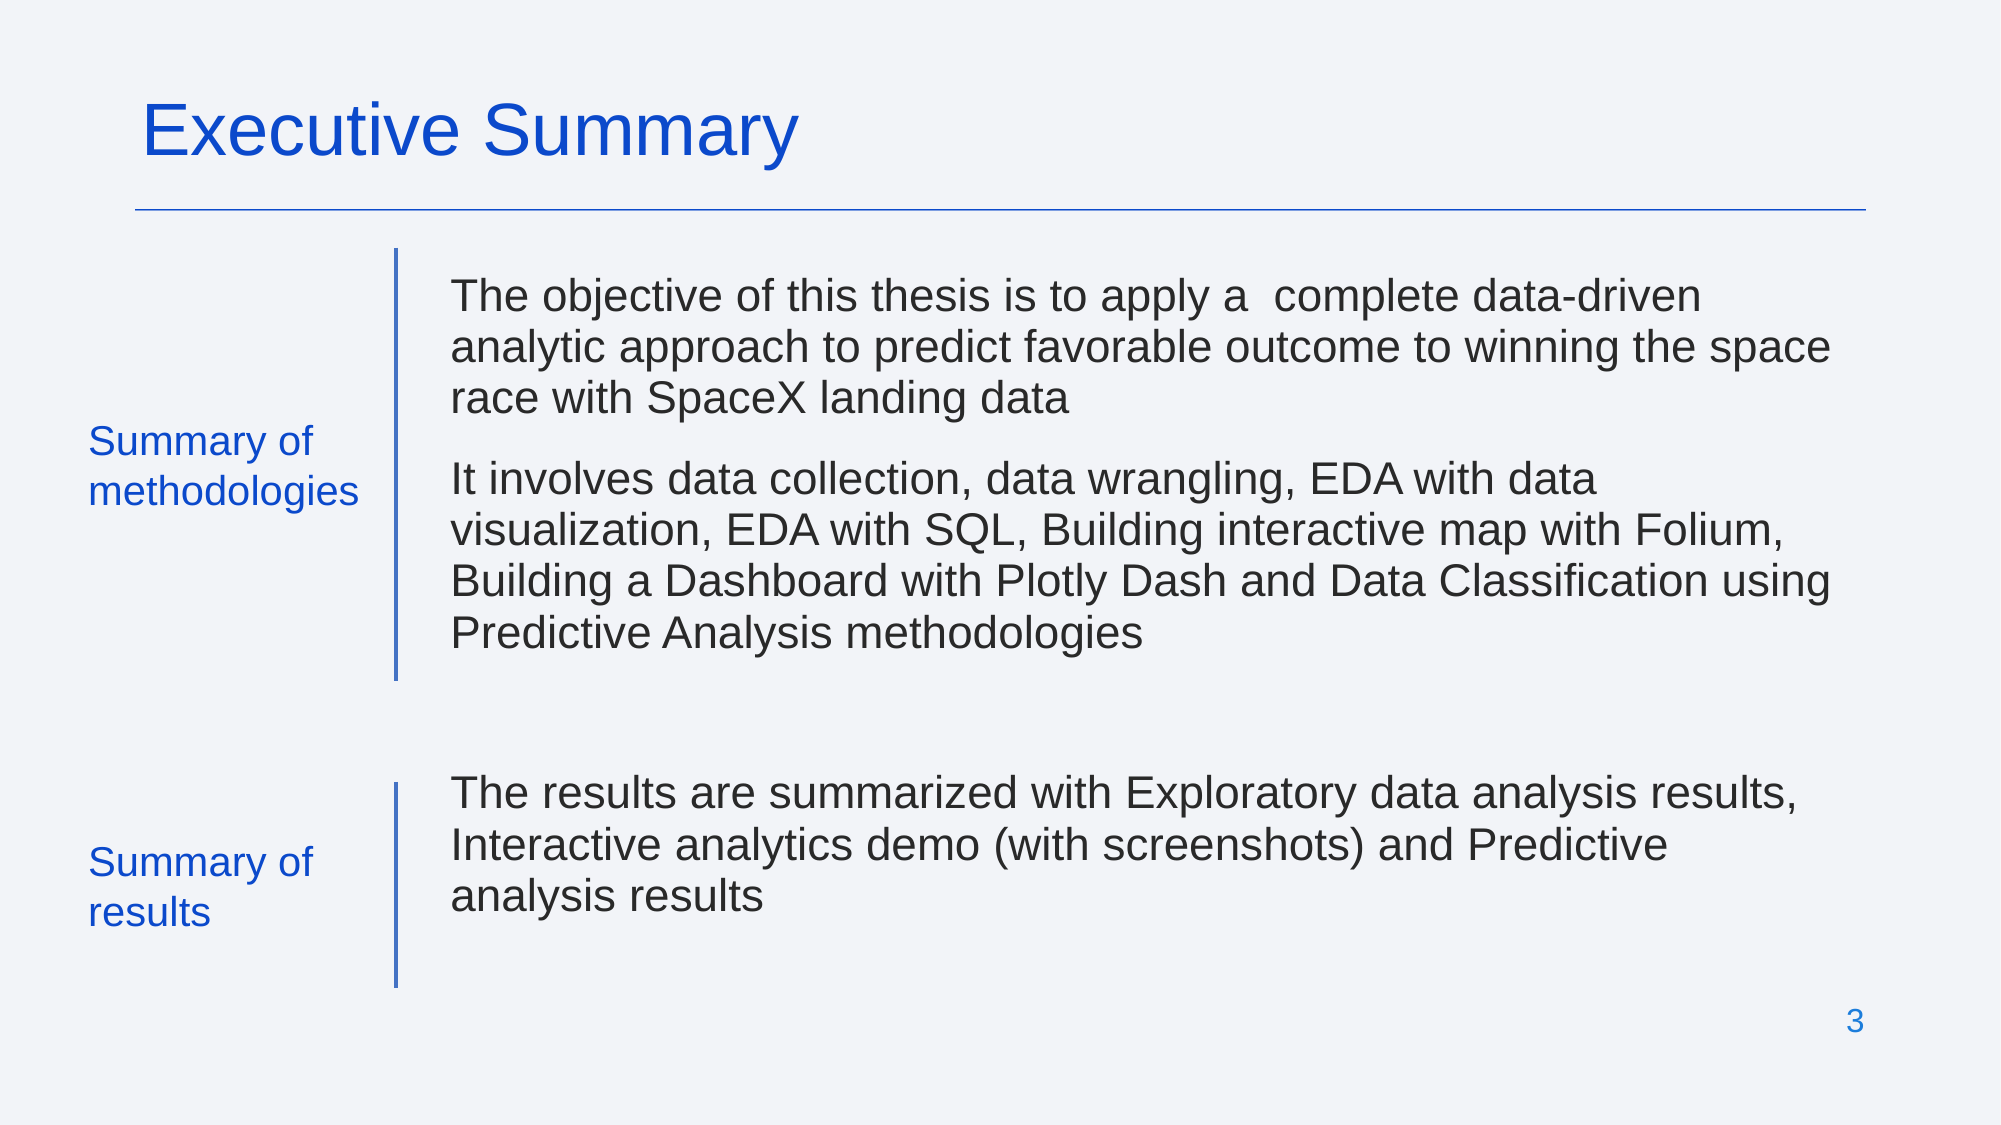

Executive Summary
The objective of this thesis is to apply a  complete data-driven analytic approach to predict favorable outcome to winning the space race with SpaceX landing data
It involves data collection, data wrangling, EDA with data visualization, EDA with SQL, Building interactive map with Folium, Building a Dashboard with Plotly Dash and Data Classification using Predictive Analysis methodologies

The results are summarized with Exploratory data analysis results, Interactive analytics demo (with screenshots) and Predictive analysis results
Summary of methodologies
Summary of results
3